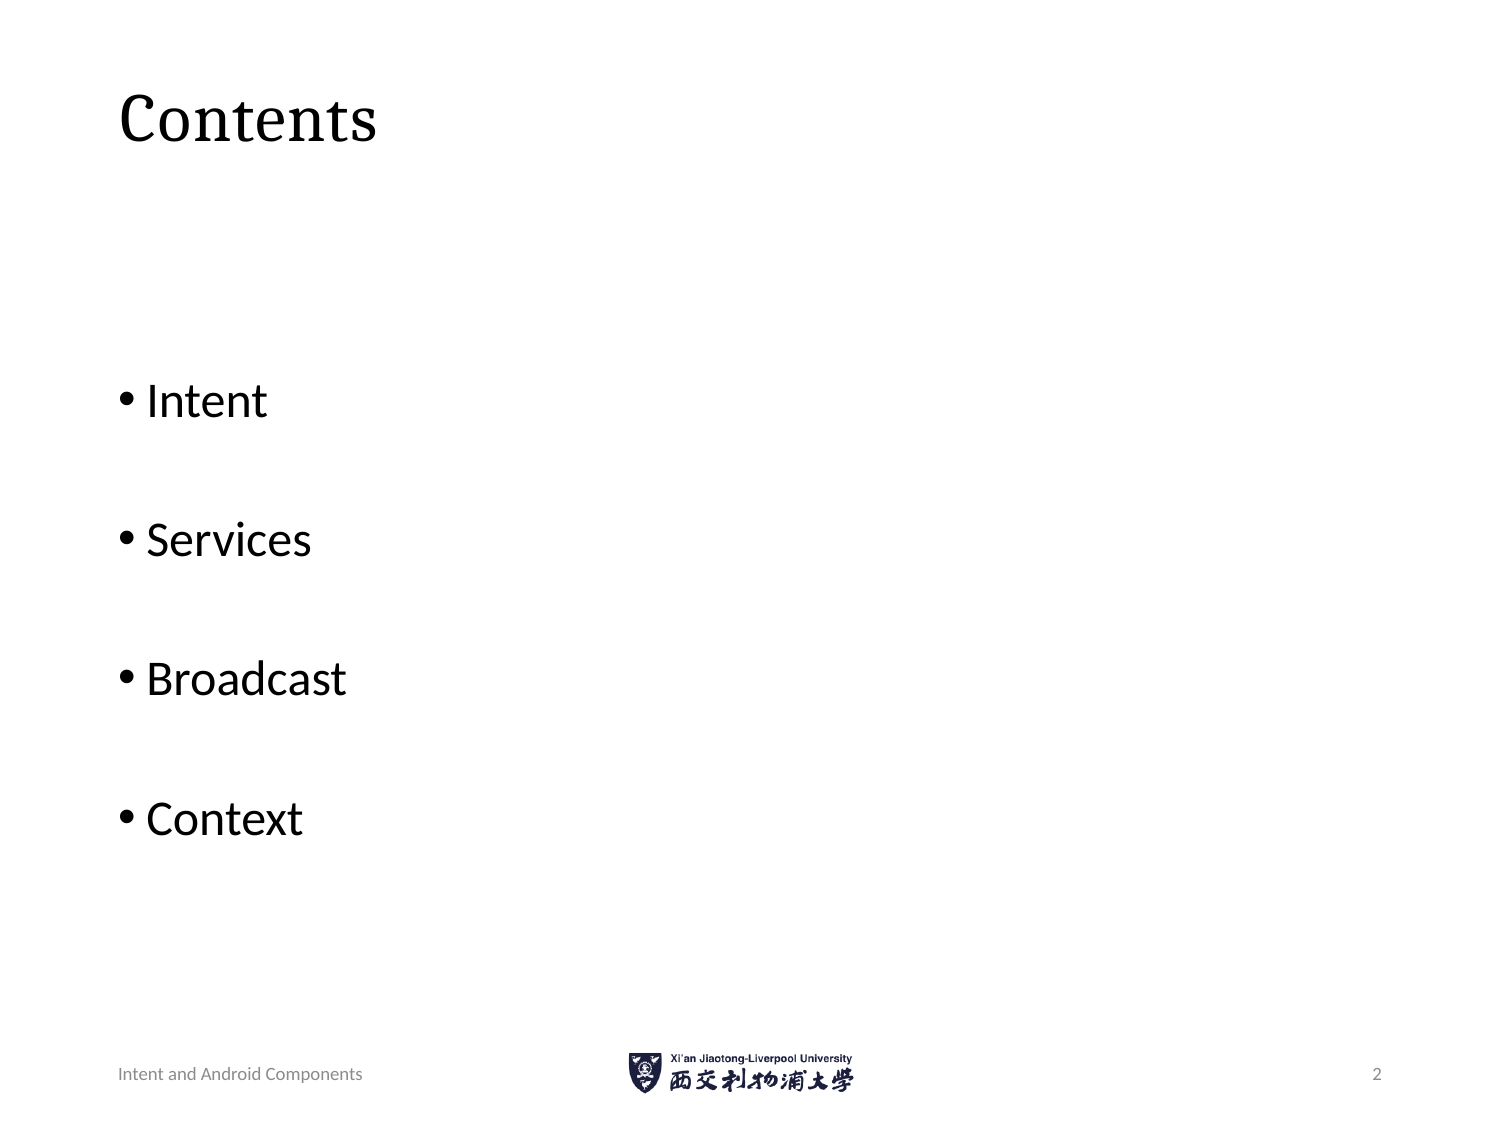

# Contents
Intent

Services

Broadcast

Context
Intent and Android Components
2